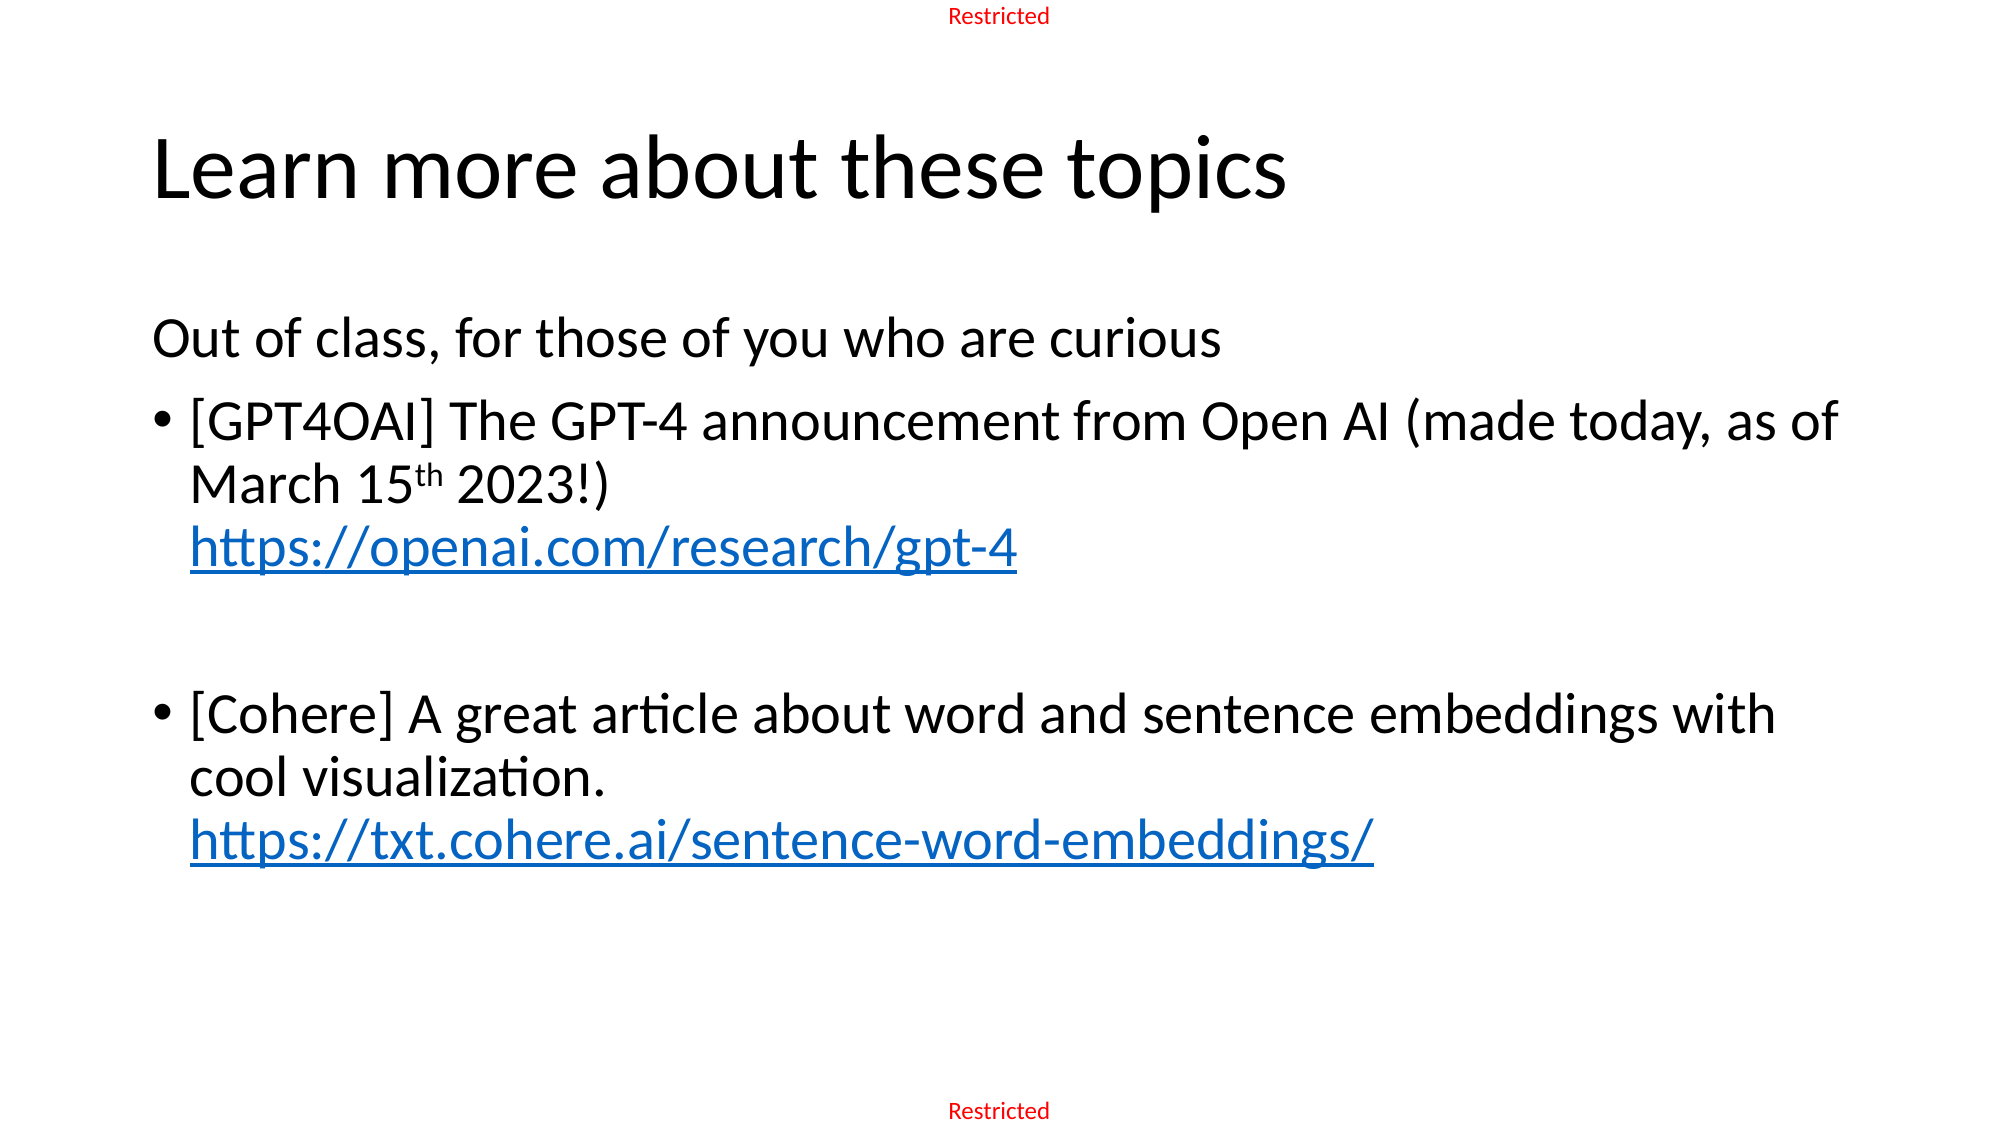

# Learn more about these topics
Out of class, for those of you who are curious
[GPT4OAI] The GPT-4 announcement from Open AI (made today, as of March 15th 2023!)
https://openai.com/research/gpt-4

[Cohere] A great article about word and sentence embeddings with cool visualization.
https://txt.cohere.ai/sentence-word-embeddings/